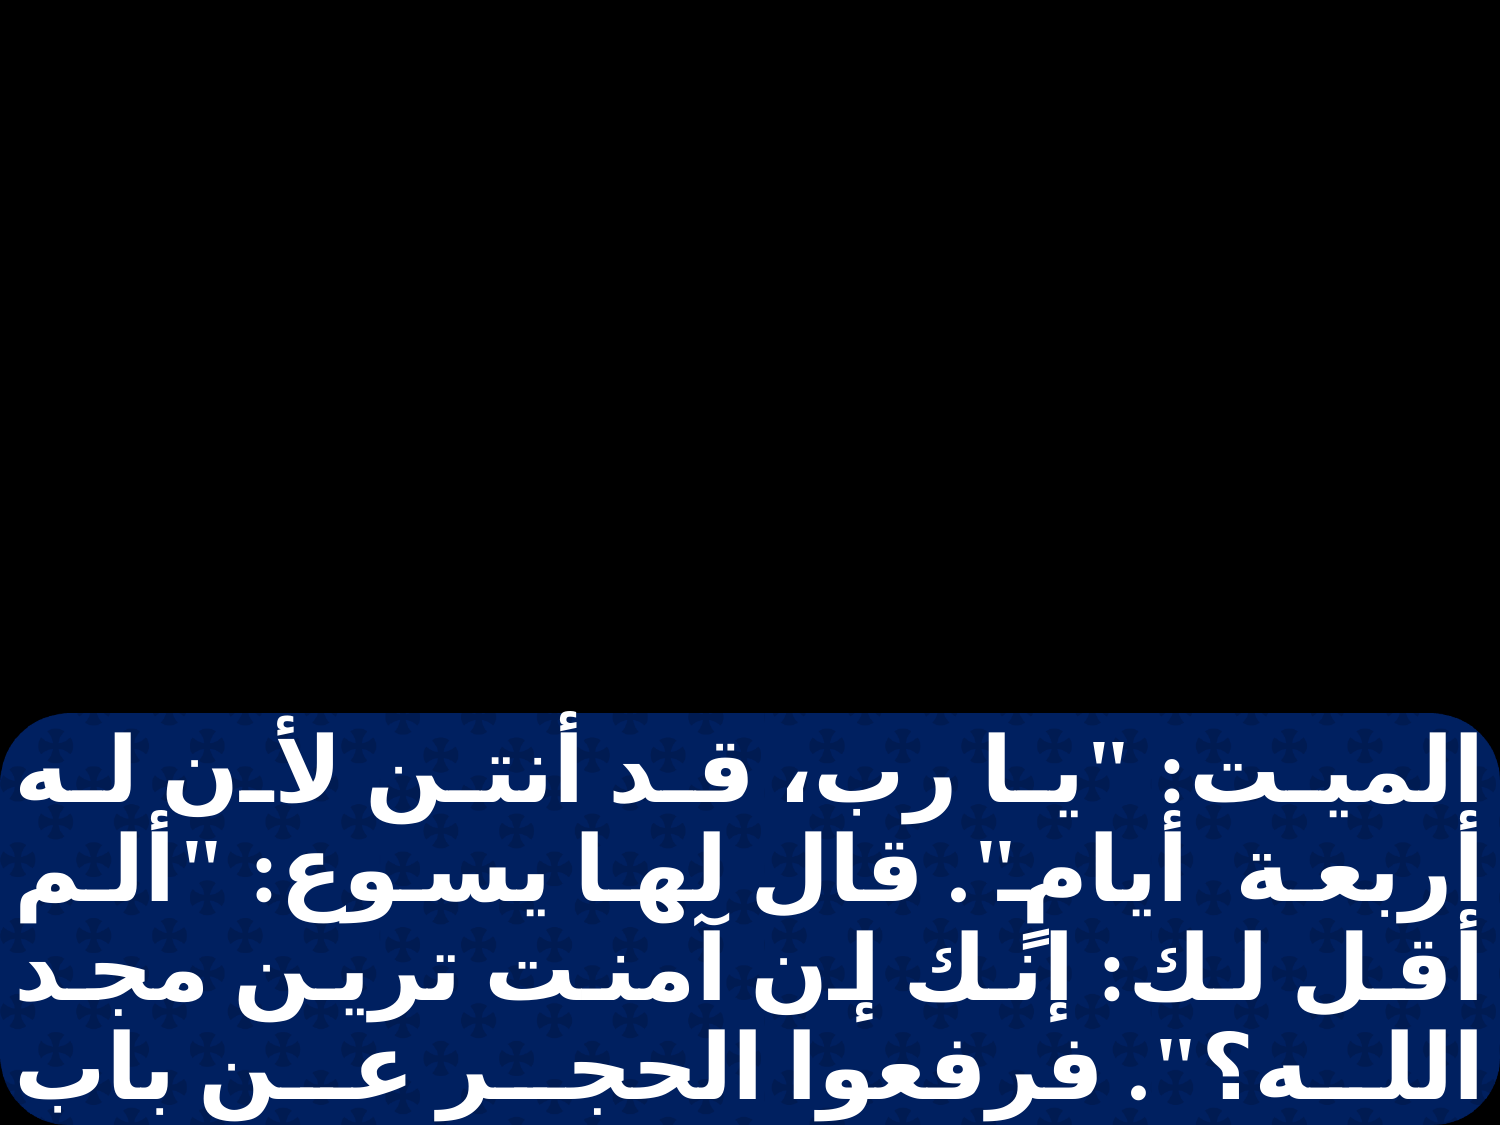

الميت: "يا رب، قد أنتن لأن له أربعة أيامٍ". قال لها يسوع: "ألم أقل لك: إنك إن آمنت ترين مجد الله؟". فرفعوا الحجر عن باب القبر، ورفع يسوع عينيه إلى فوق، وقال: "يا أبت، أشكرك لأنك